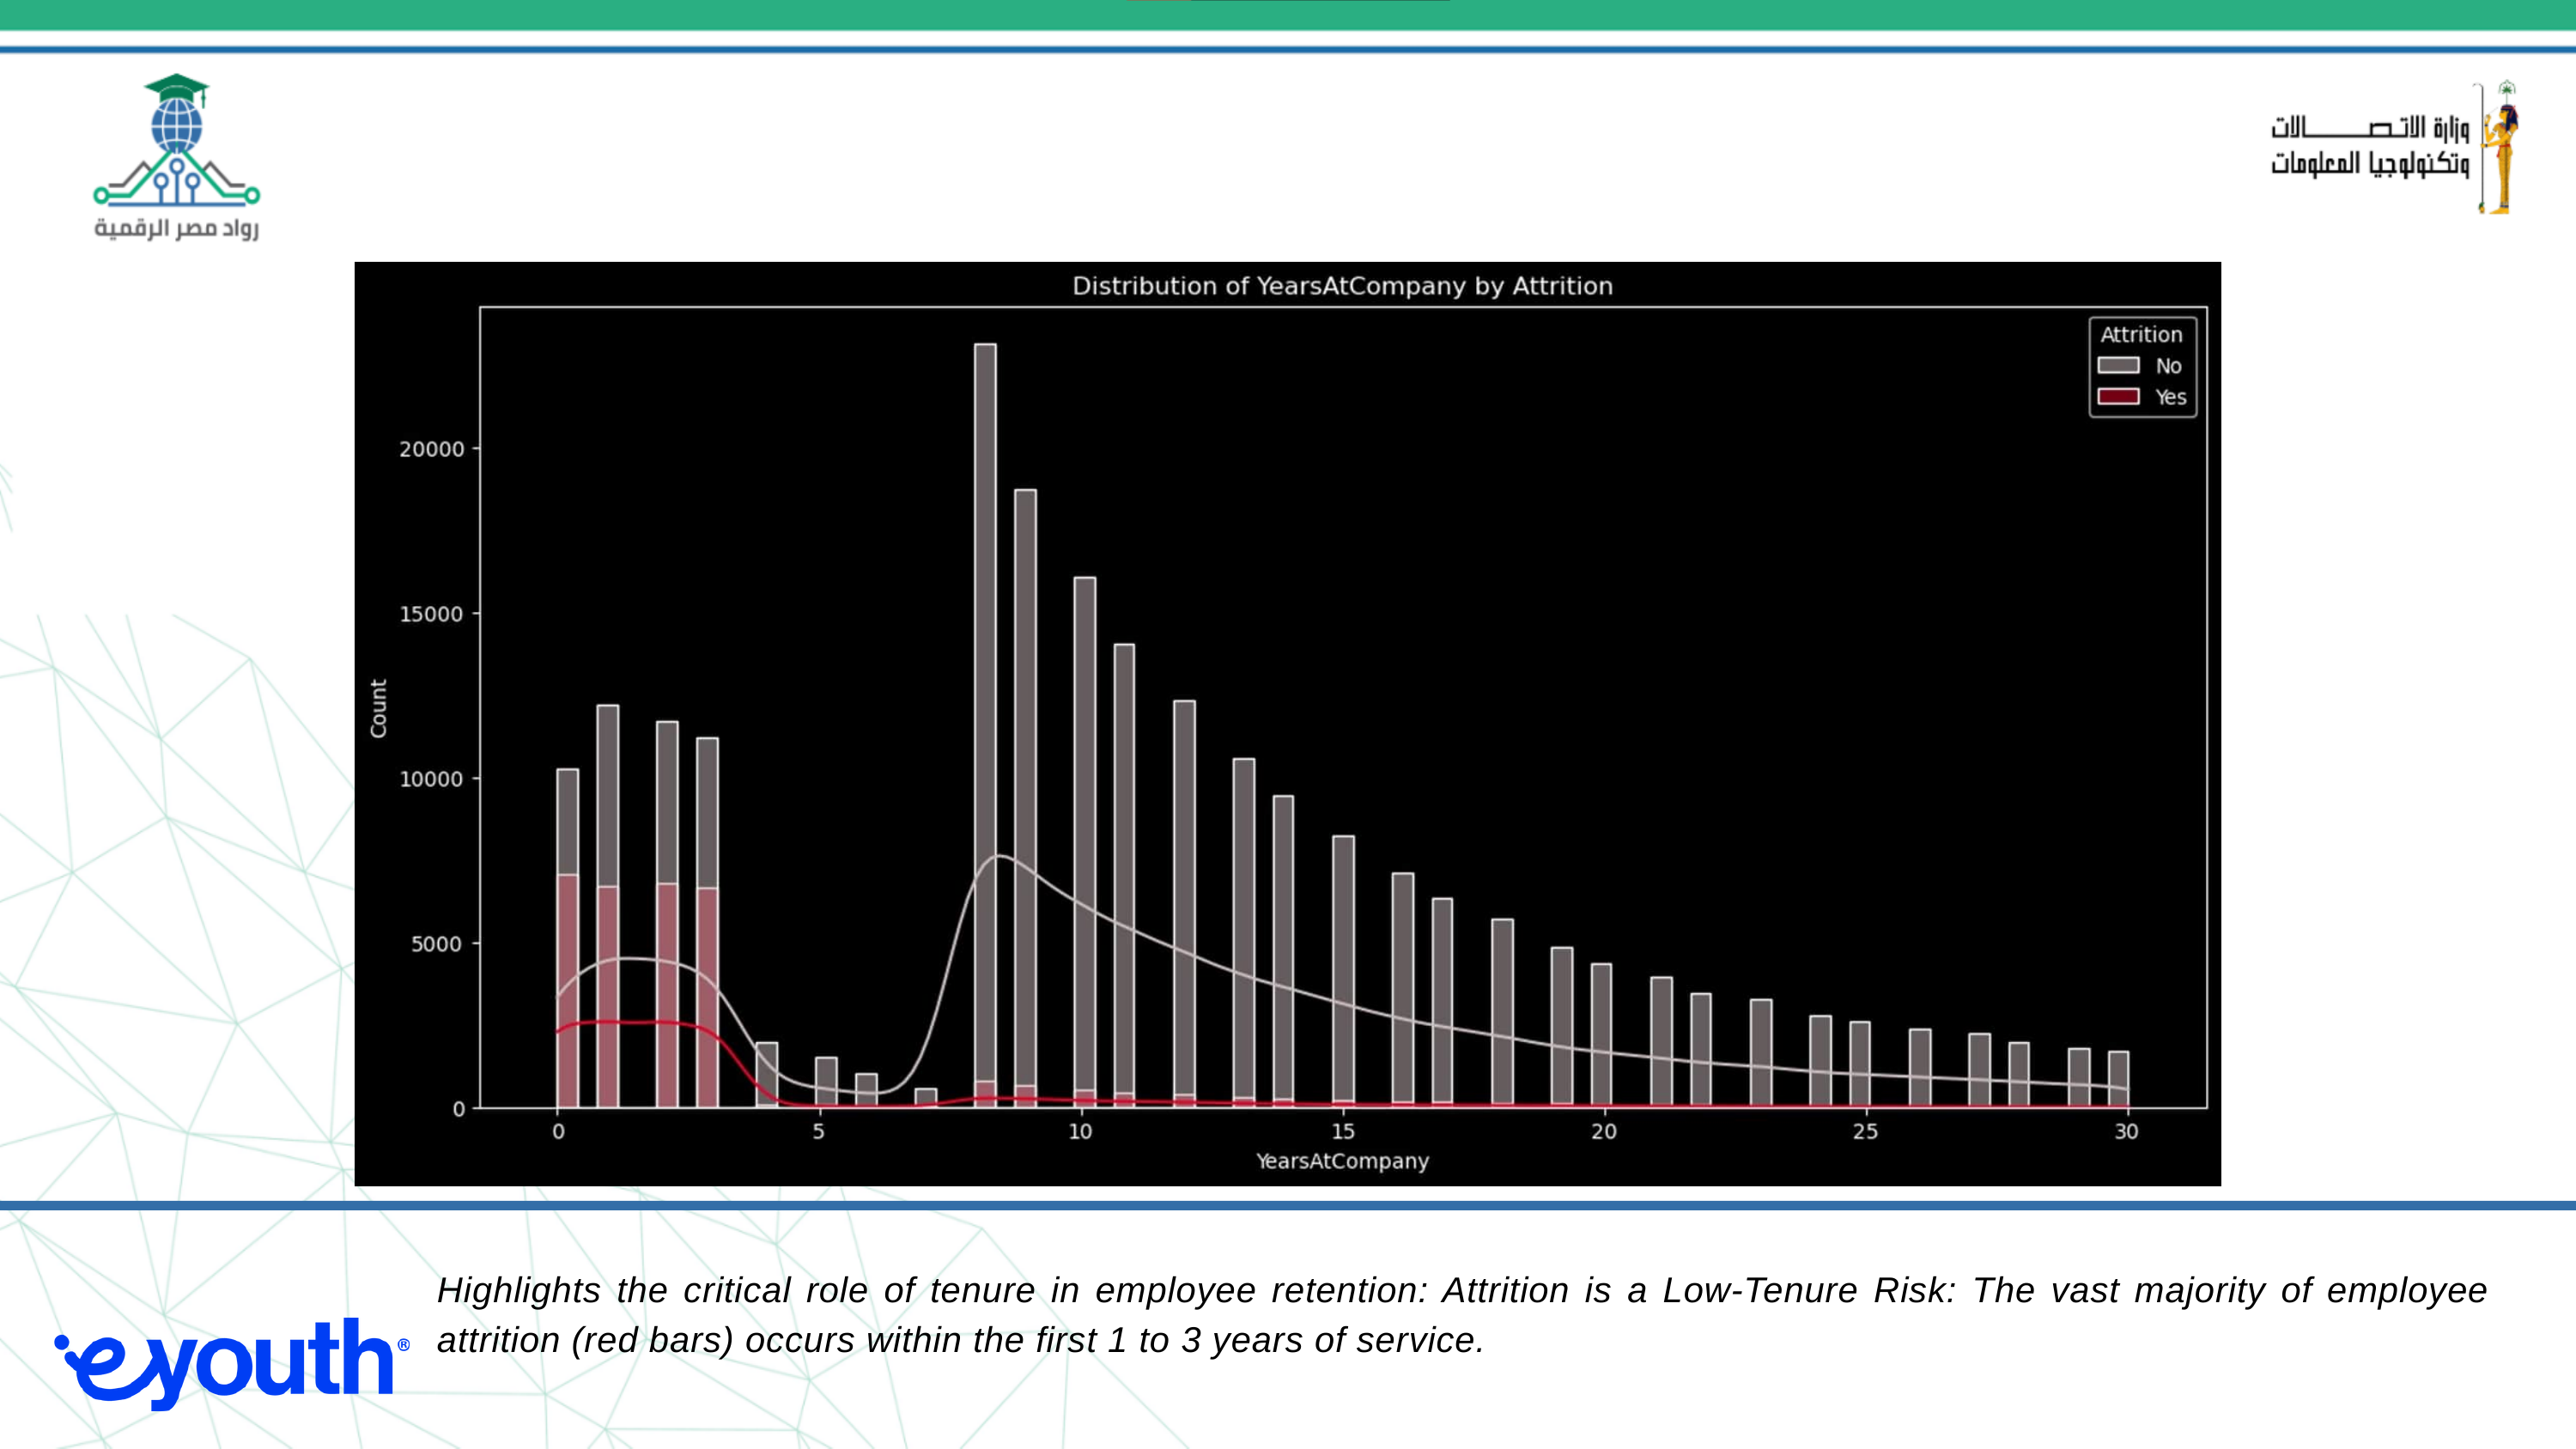

Highlights the critical role of tenure in employee retention: Attrition is a Low-Tenure Risk: The vast majority of employee attrition (red bars) occurs within the first 1 to 3 years of service.